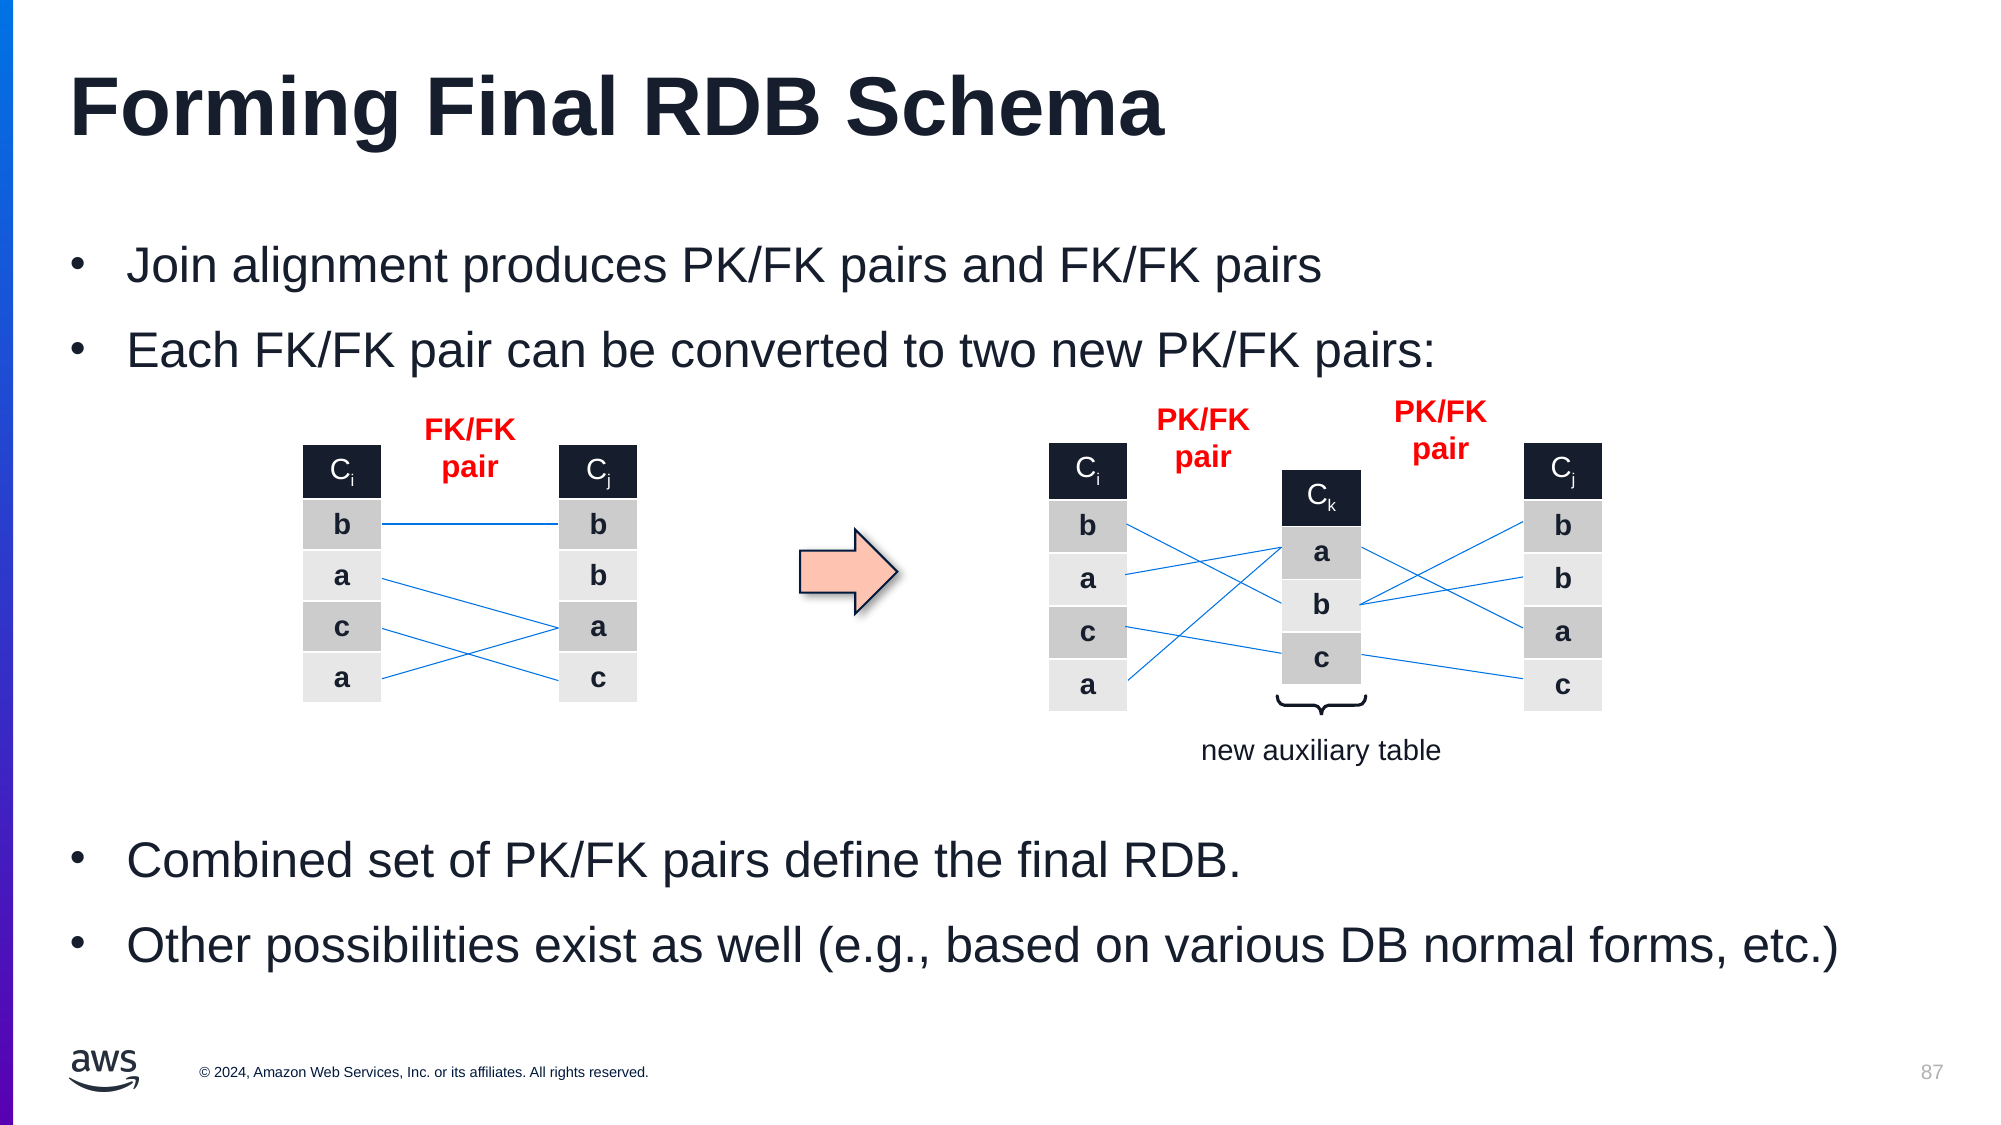

# Forming Final RDB Schema
Join alignment produces PK/FK pairs and FK/FK pairs
Each FK/FK pair can be converted to two new PK/FK pairs:

Combined set of PK/FK pairs define the final RDB.
Other possibilities exist as well (e.g., based on various DB normal forms, etc.)

PK/FK pair
PK/FK pair
FK/FK pair
| Ci |
| --- |
| b |
| a |
| c |
| a |
| Cj |
| --- |
| b |
| b |
| a |
| c |
| Ci |
| --- |
| b |
| a |
| c |
| a |
| Cj |
| --- |
| b |
| b |
| a |
| c |
| Ck |
| --- |
| a |
| b |
| c |

new auxiliary table
87